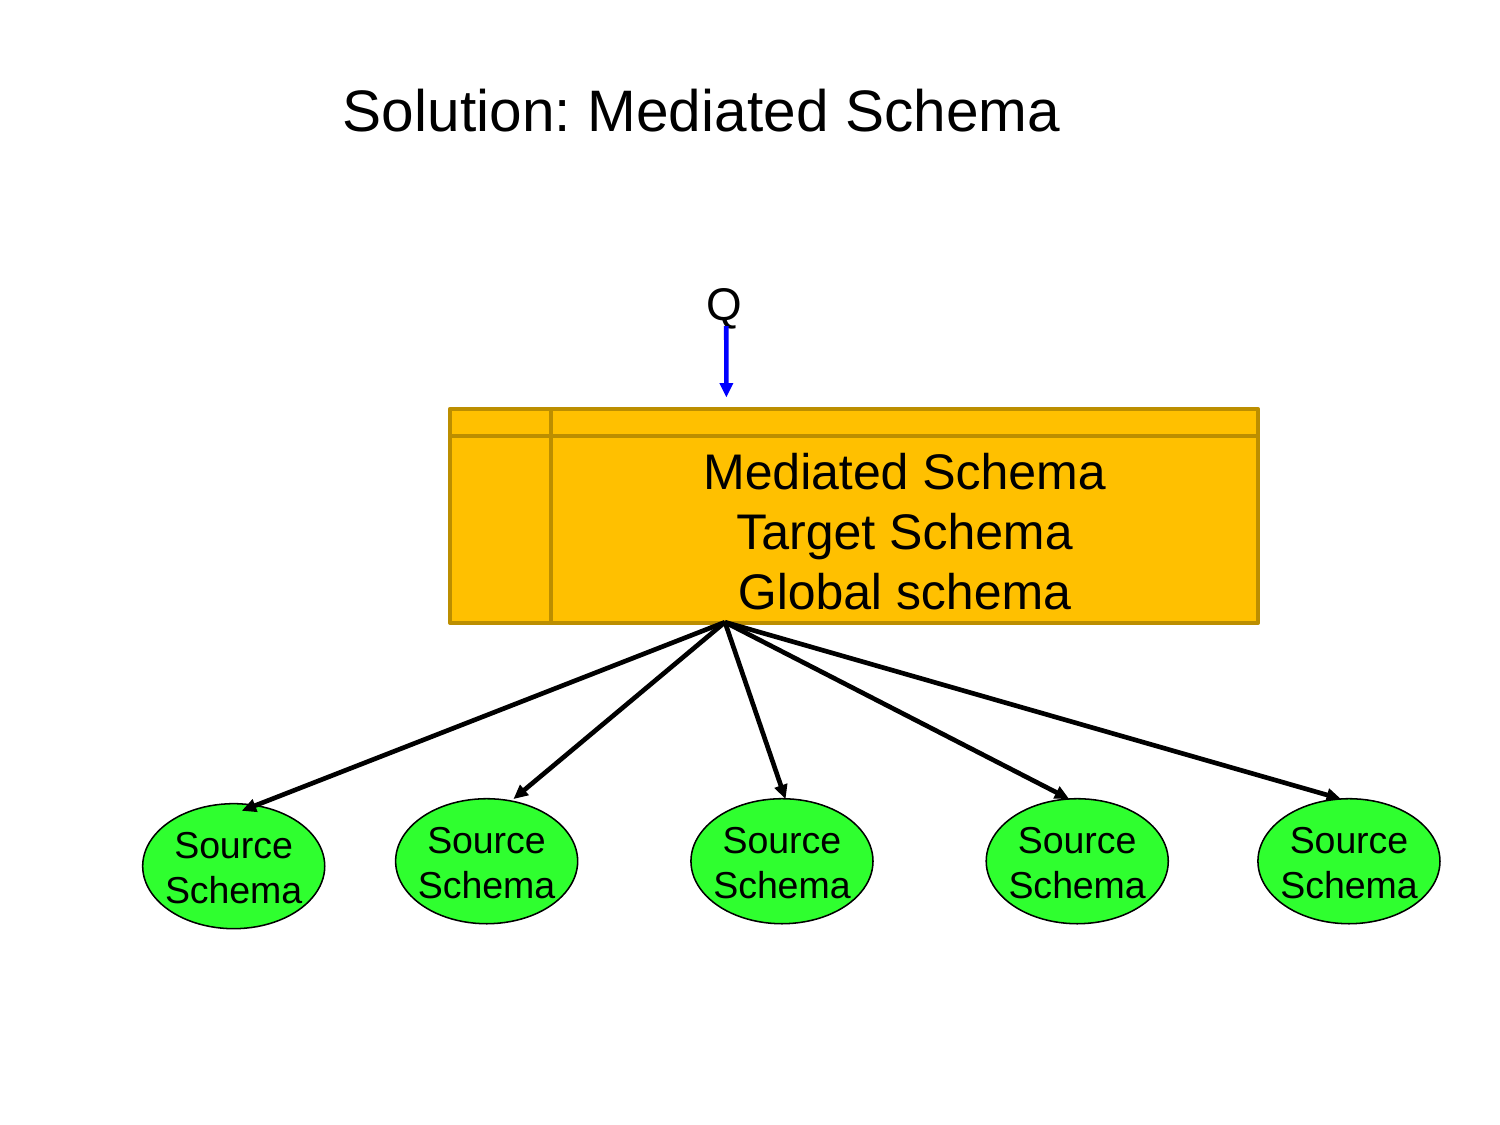

# Solution: Mediated Schema
Q

Mediated Schema
Target Schema
Global schema

Source
Schema
Source
Schema
Source
Schema
Source
Schema
Source
Schema